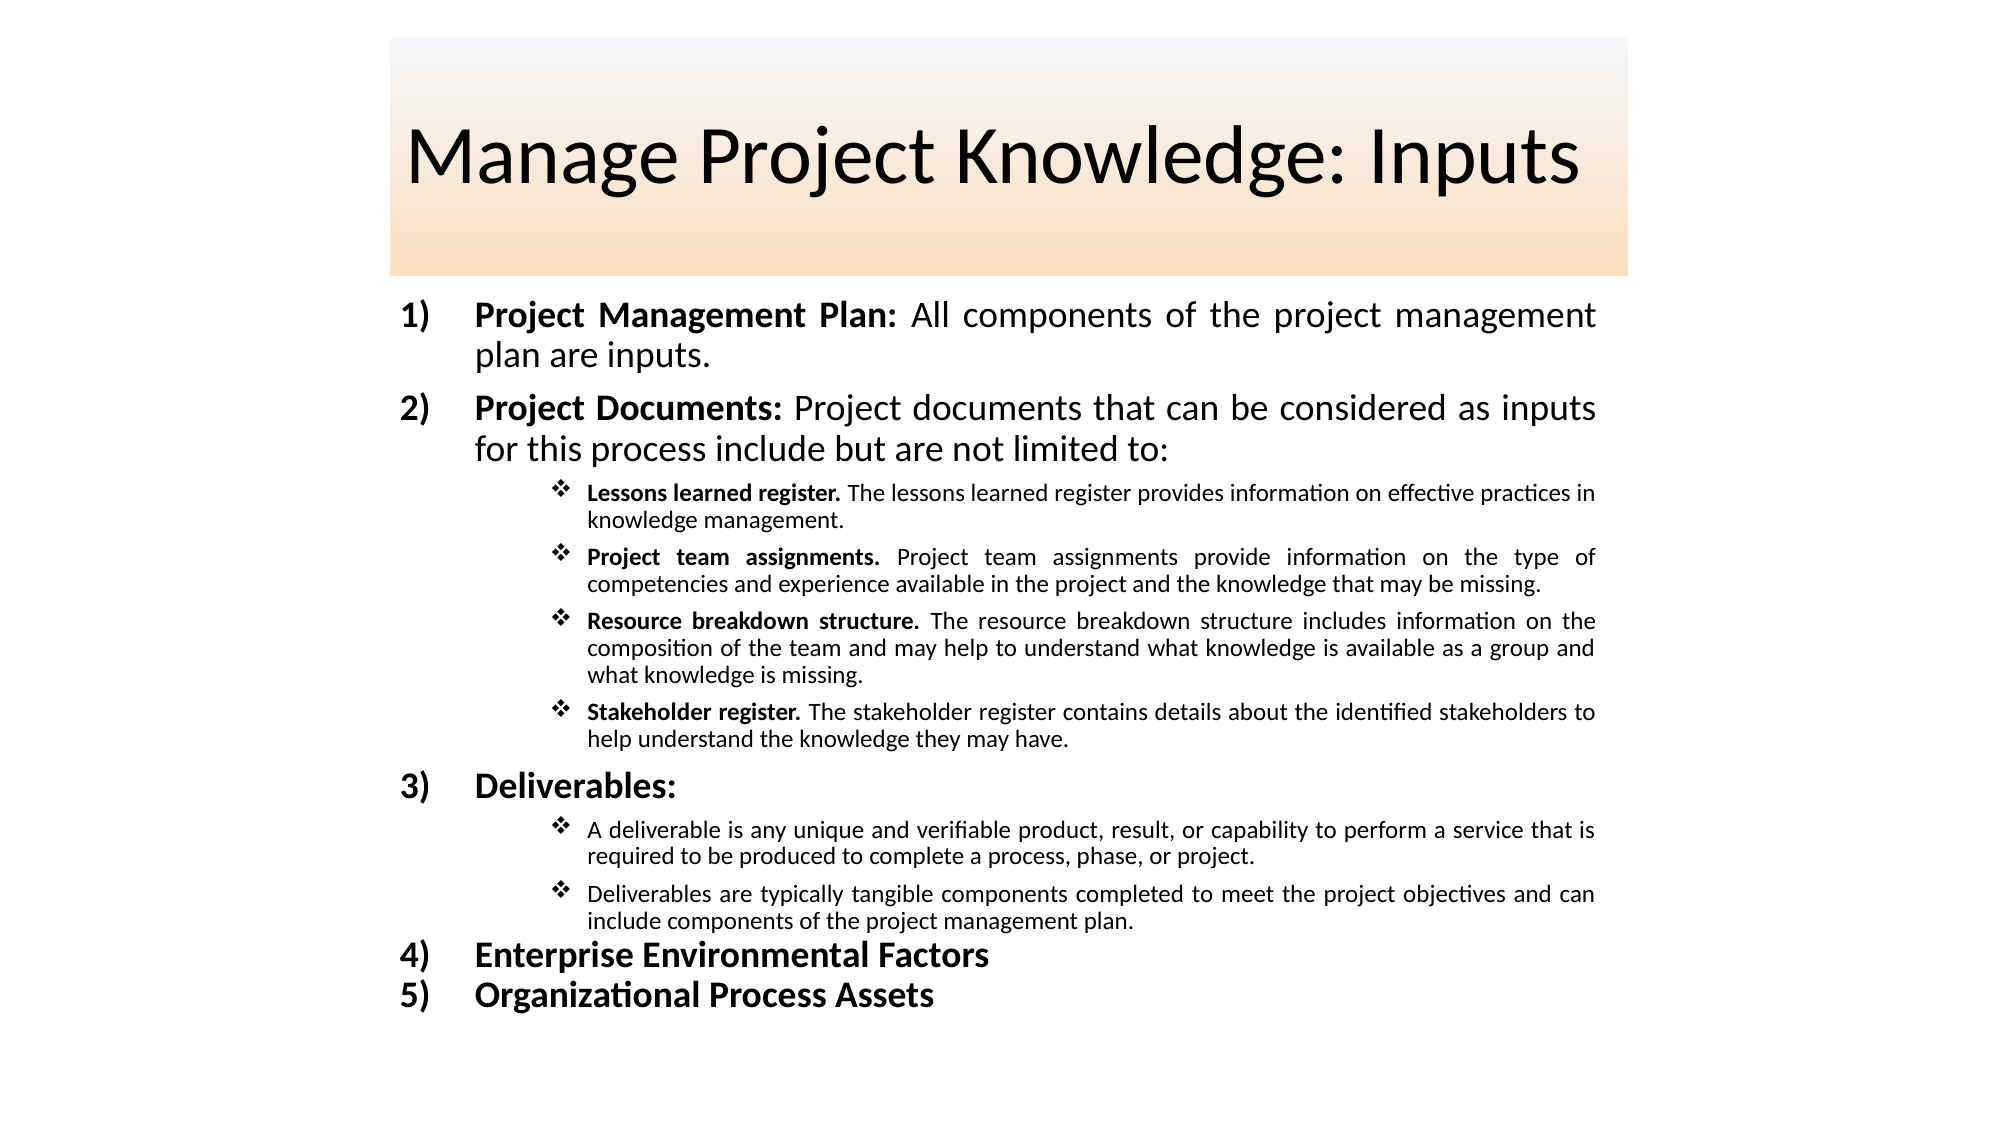

# Manage Project Knowledge: Inputs
Project Management Plan: All components of the project management plan are inputs.
Project Documents: Project documents that can be considered as inputs for this process include but are not limited to:
Lessons learned register. The lessons learned register provides information on effective practices in knowledge management.
Project team assignments. Project team assignments provide information on the type of competencies and experience available in the project and the knowledge that may be missing.
Resource breakdown structure. The resource breakdown structure includes information on the composition of the team and may help to understand what knowledge is available as a group and what knowledge is missing.
Stakeholder register. The stakeholder register contains details about the identified stakeholders to help understand the knowledge they may have.
Deliverables:
A deliverable is any unique and verifiable product, result, or capability to perform a service that is required to be produced to complete a process, phase, or project.
Deliverables are typically tangible components completed to meet the project objectives and can include components of the project management plan.
Enterprise Environmental Factors
Organizational Process Assets
The PMI Registered Education Provider logo is a registered mark of the Project Management Institute, Inc.